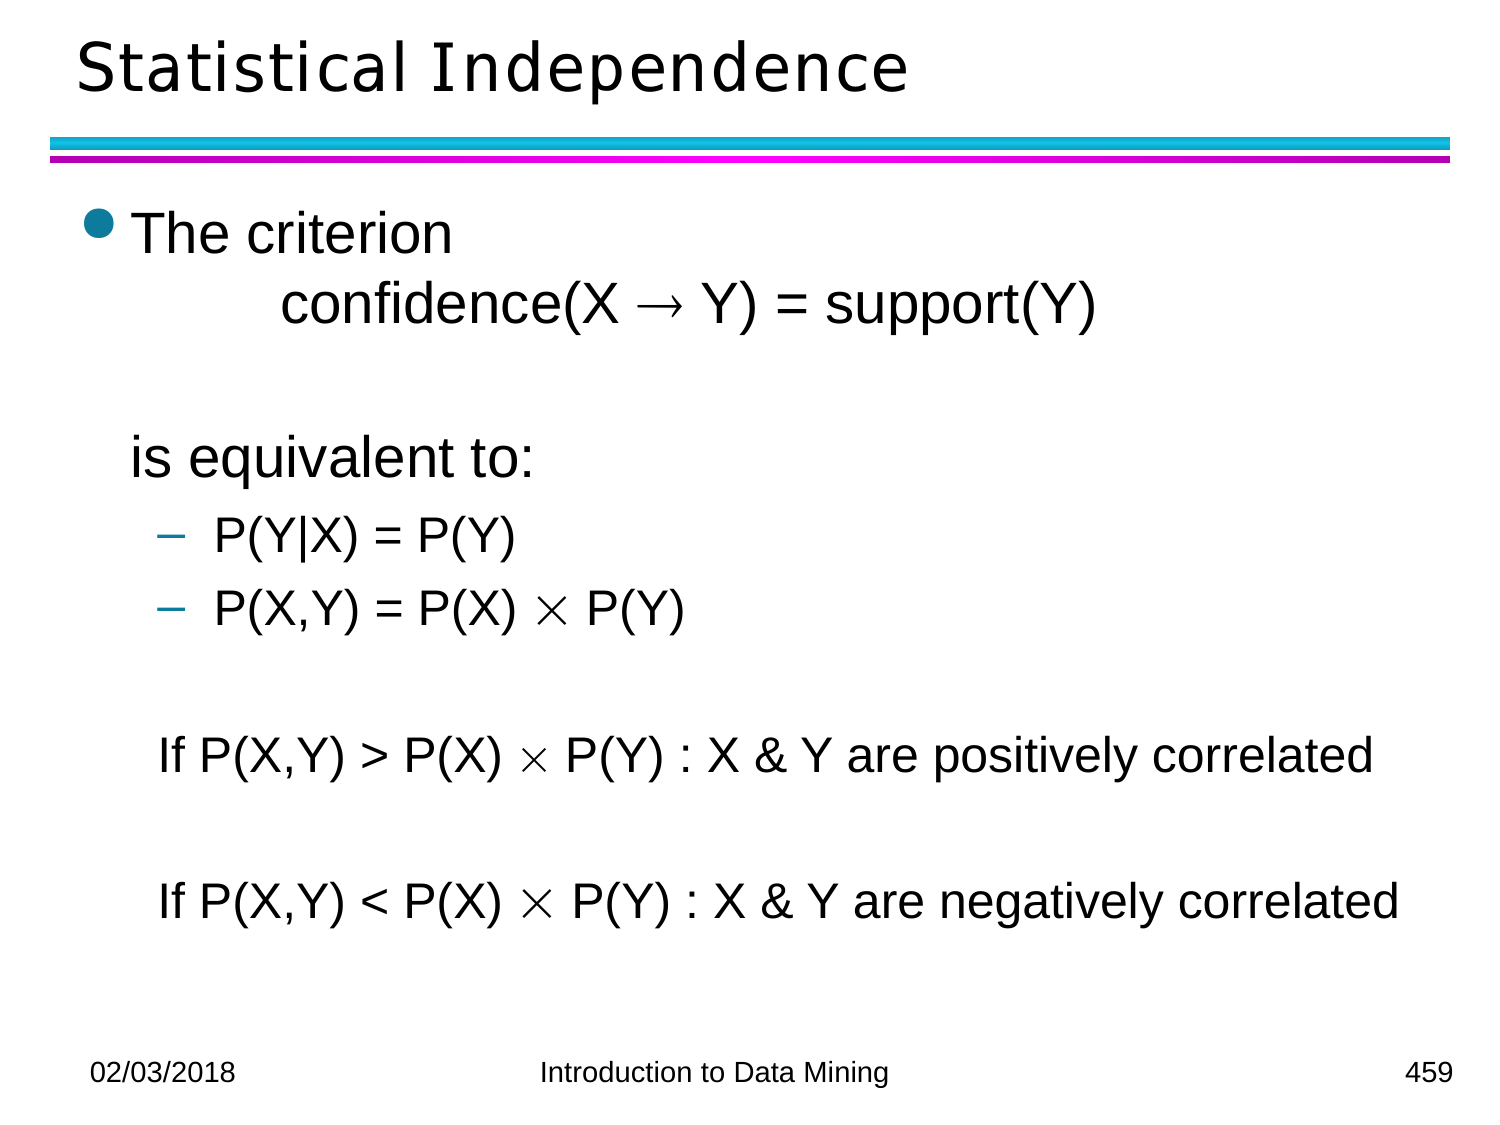

Statistical Independence
The criterion
	confidence(X → Y) = support(Y)
	is equivalent to:
P(Y|X) = P(Y)
P(X,Y) = P(X) × P(Y)

If P(X,Y) > P(X) × P(Y) : X & Y are positively correlated

If P(X,Y) < P(X) × P(Y) : X & Y are negatively correlated